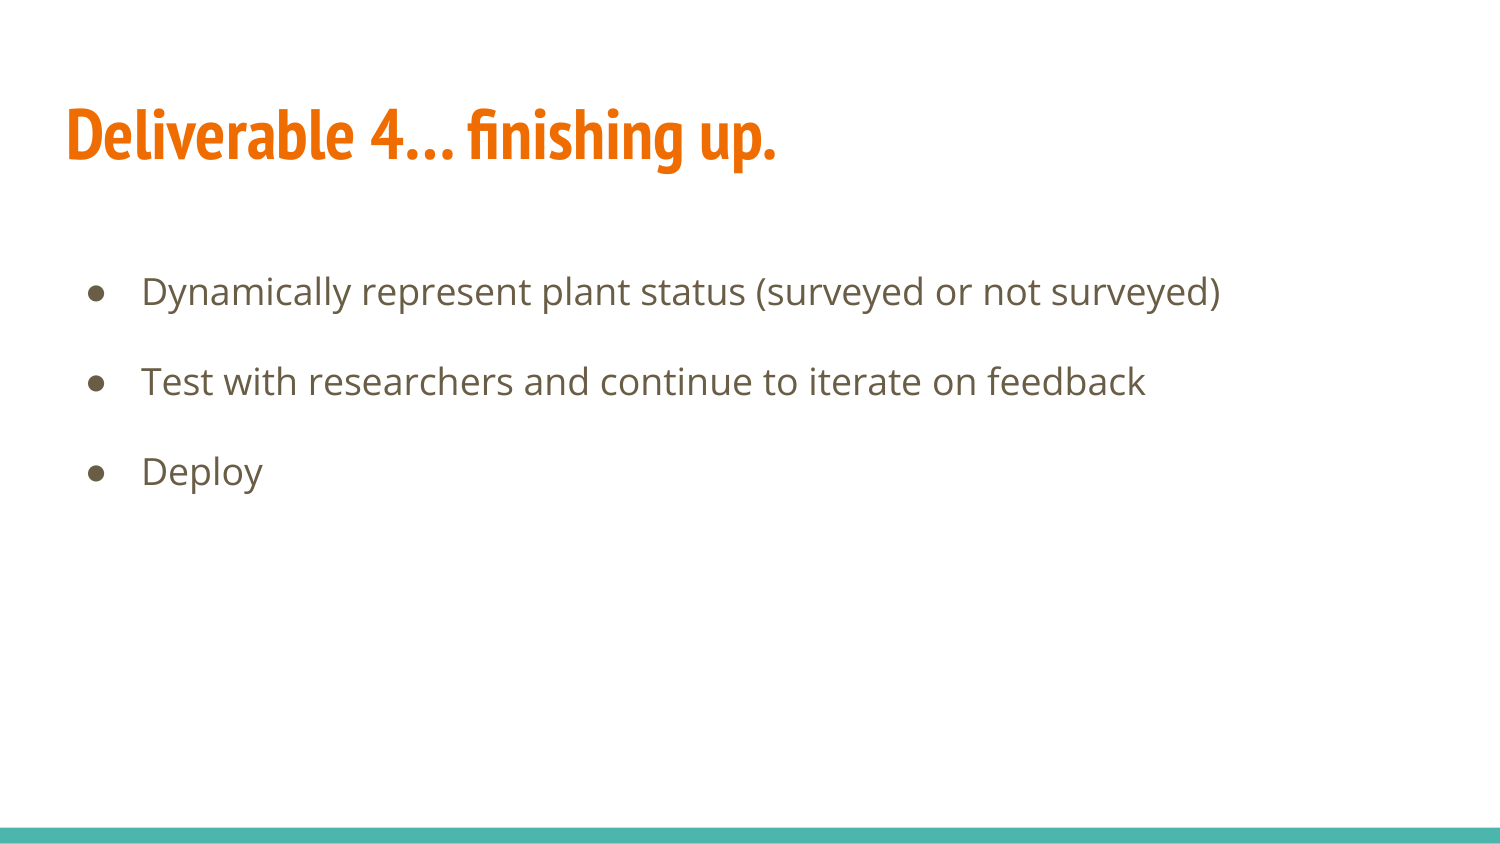

# Deliverable 4… finishing up.
Dynamically represent plant status (surveyed or not surveyed)
Test with researchers and continue to iterate on feedback
Deploy